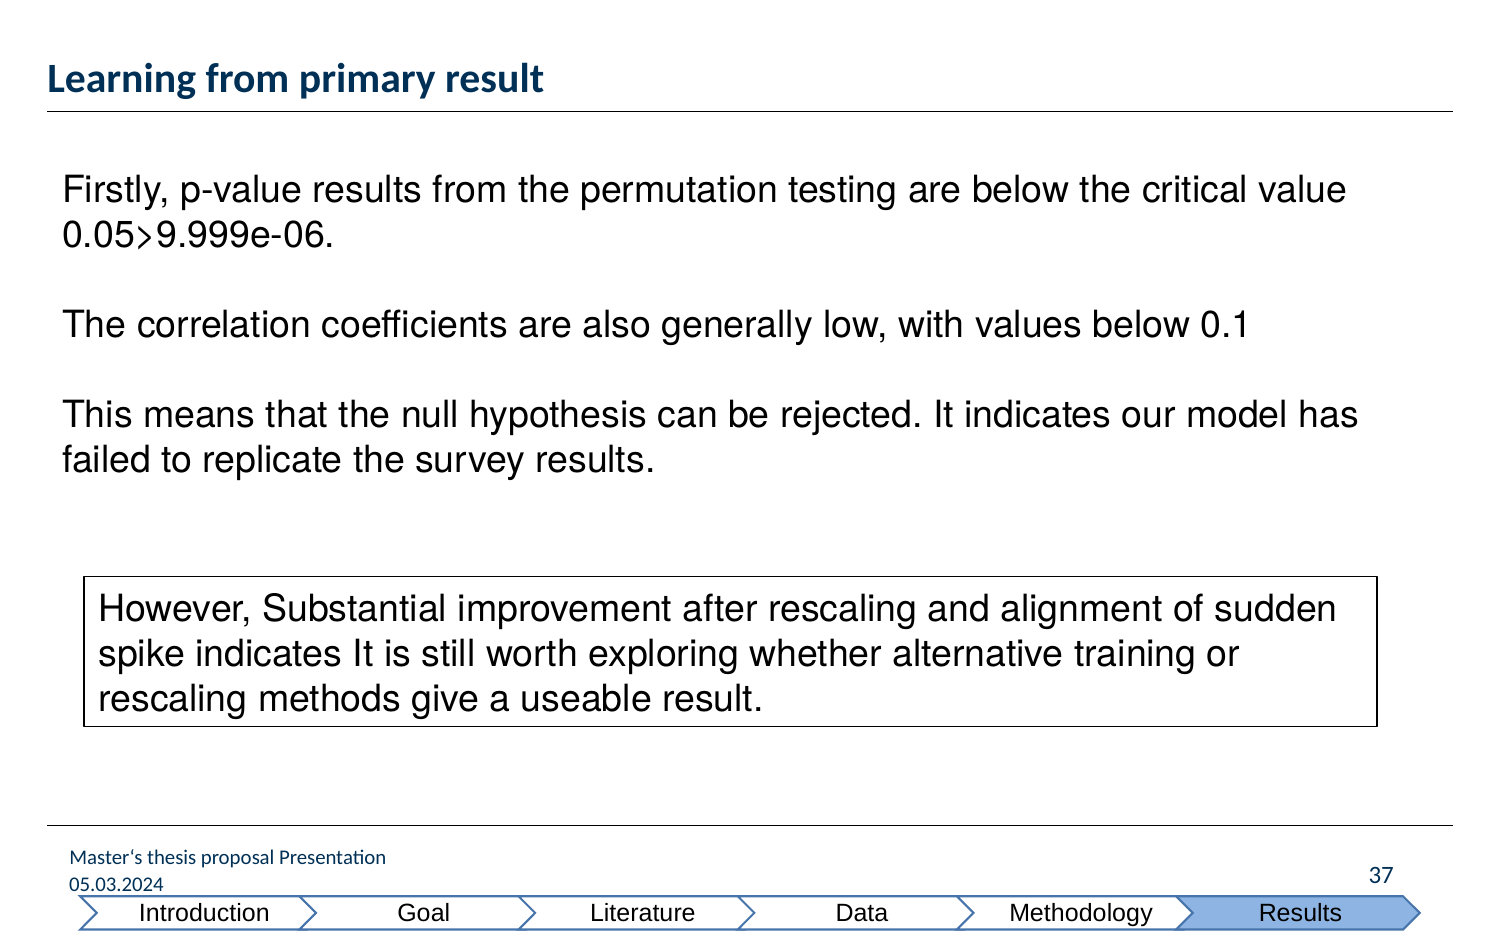

# Learning from primary result
Firstly, p-value results from the permutation testing are below the critical value
0.05>9.999e-06.

The correlation coefficients are also generally low, with values below 0.1

This means that the null hypothesis can be rejected. It indicates our model has failed to replicate the survey results.
However, Substantial improvement after rescaling and alignment of sudden spike indicates It is still worth exploring whether alternative training or rescaling methods give a useable result.
Introduction
Goal
Literature
Data
Methodology
Results